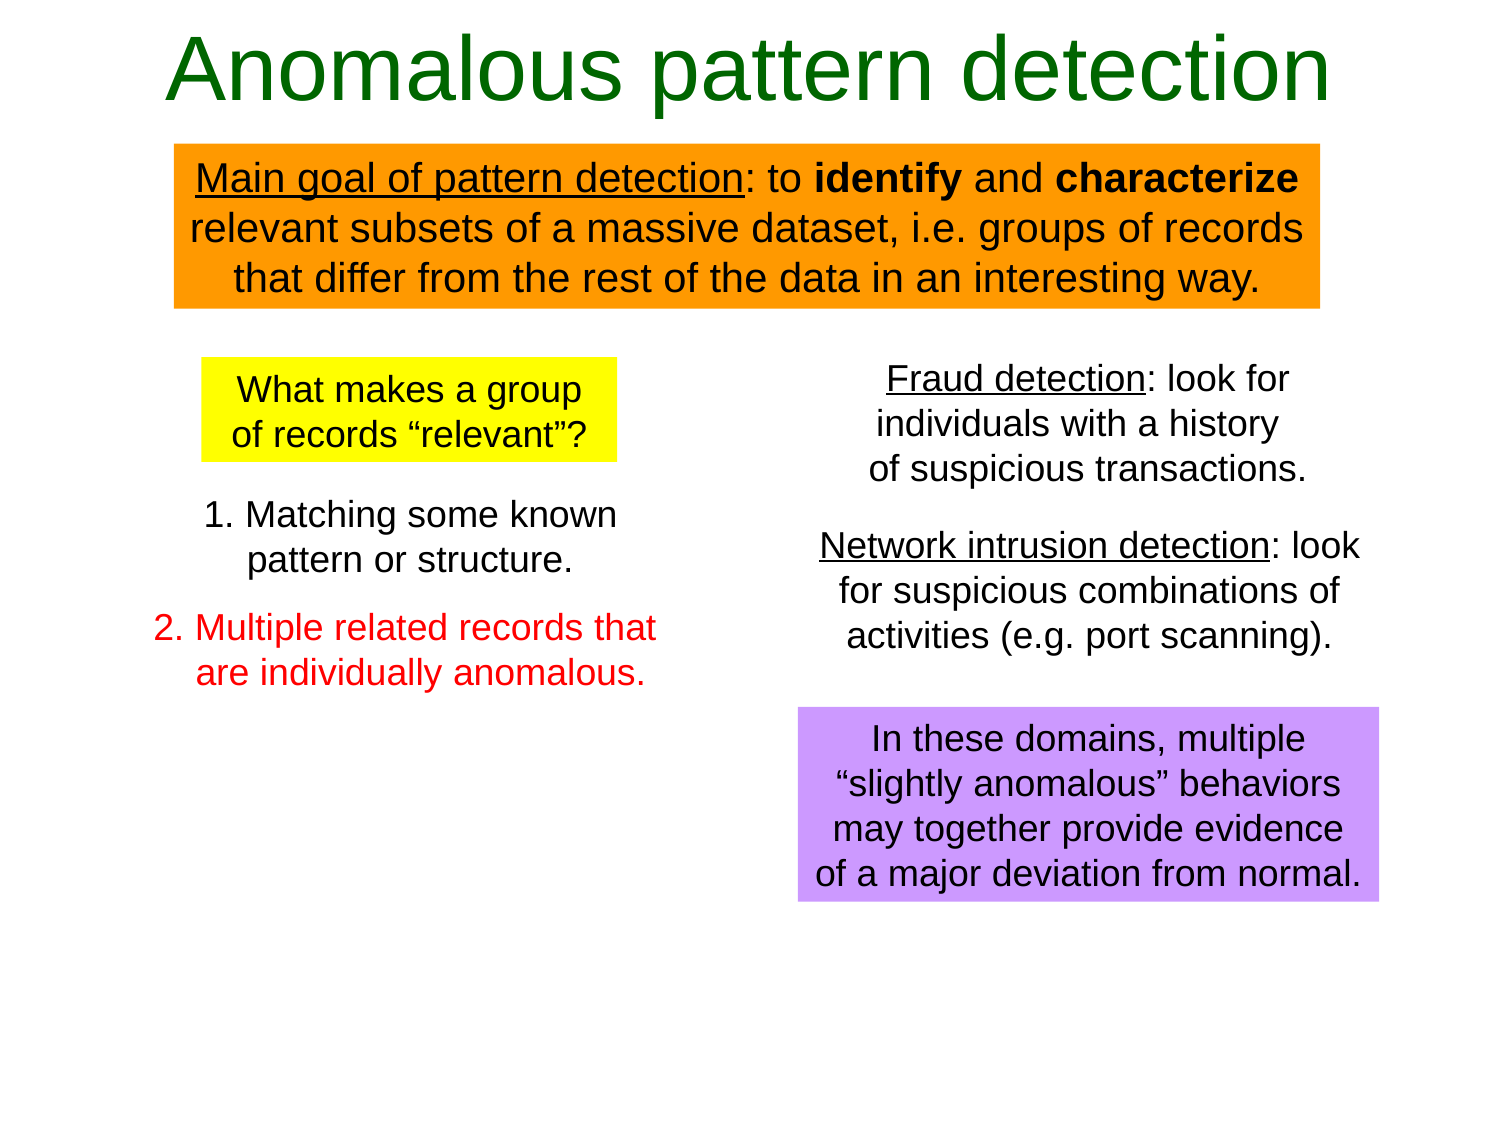

Anomalous pattern detection
Main goal of pattern detection: to identify and characterize relevant subsets of a massive dataset, i.e. groups of records that differ from the rest of the data in an interesting way.
Fraud detection: look for individuals with a history   of suspicious transactions.
What makes a group of records “relevant”?
1. Matching some known pattern or structure.
Network intrusion detection: look for suspicious combinations of activities (e.g. port scanning).
2. Multiple related records that    are individually anomalous.
In these domains, multiple “slightly anomalous” behaviors may together provide evidence of a major deviation from normal.